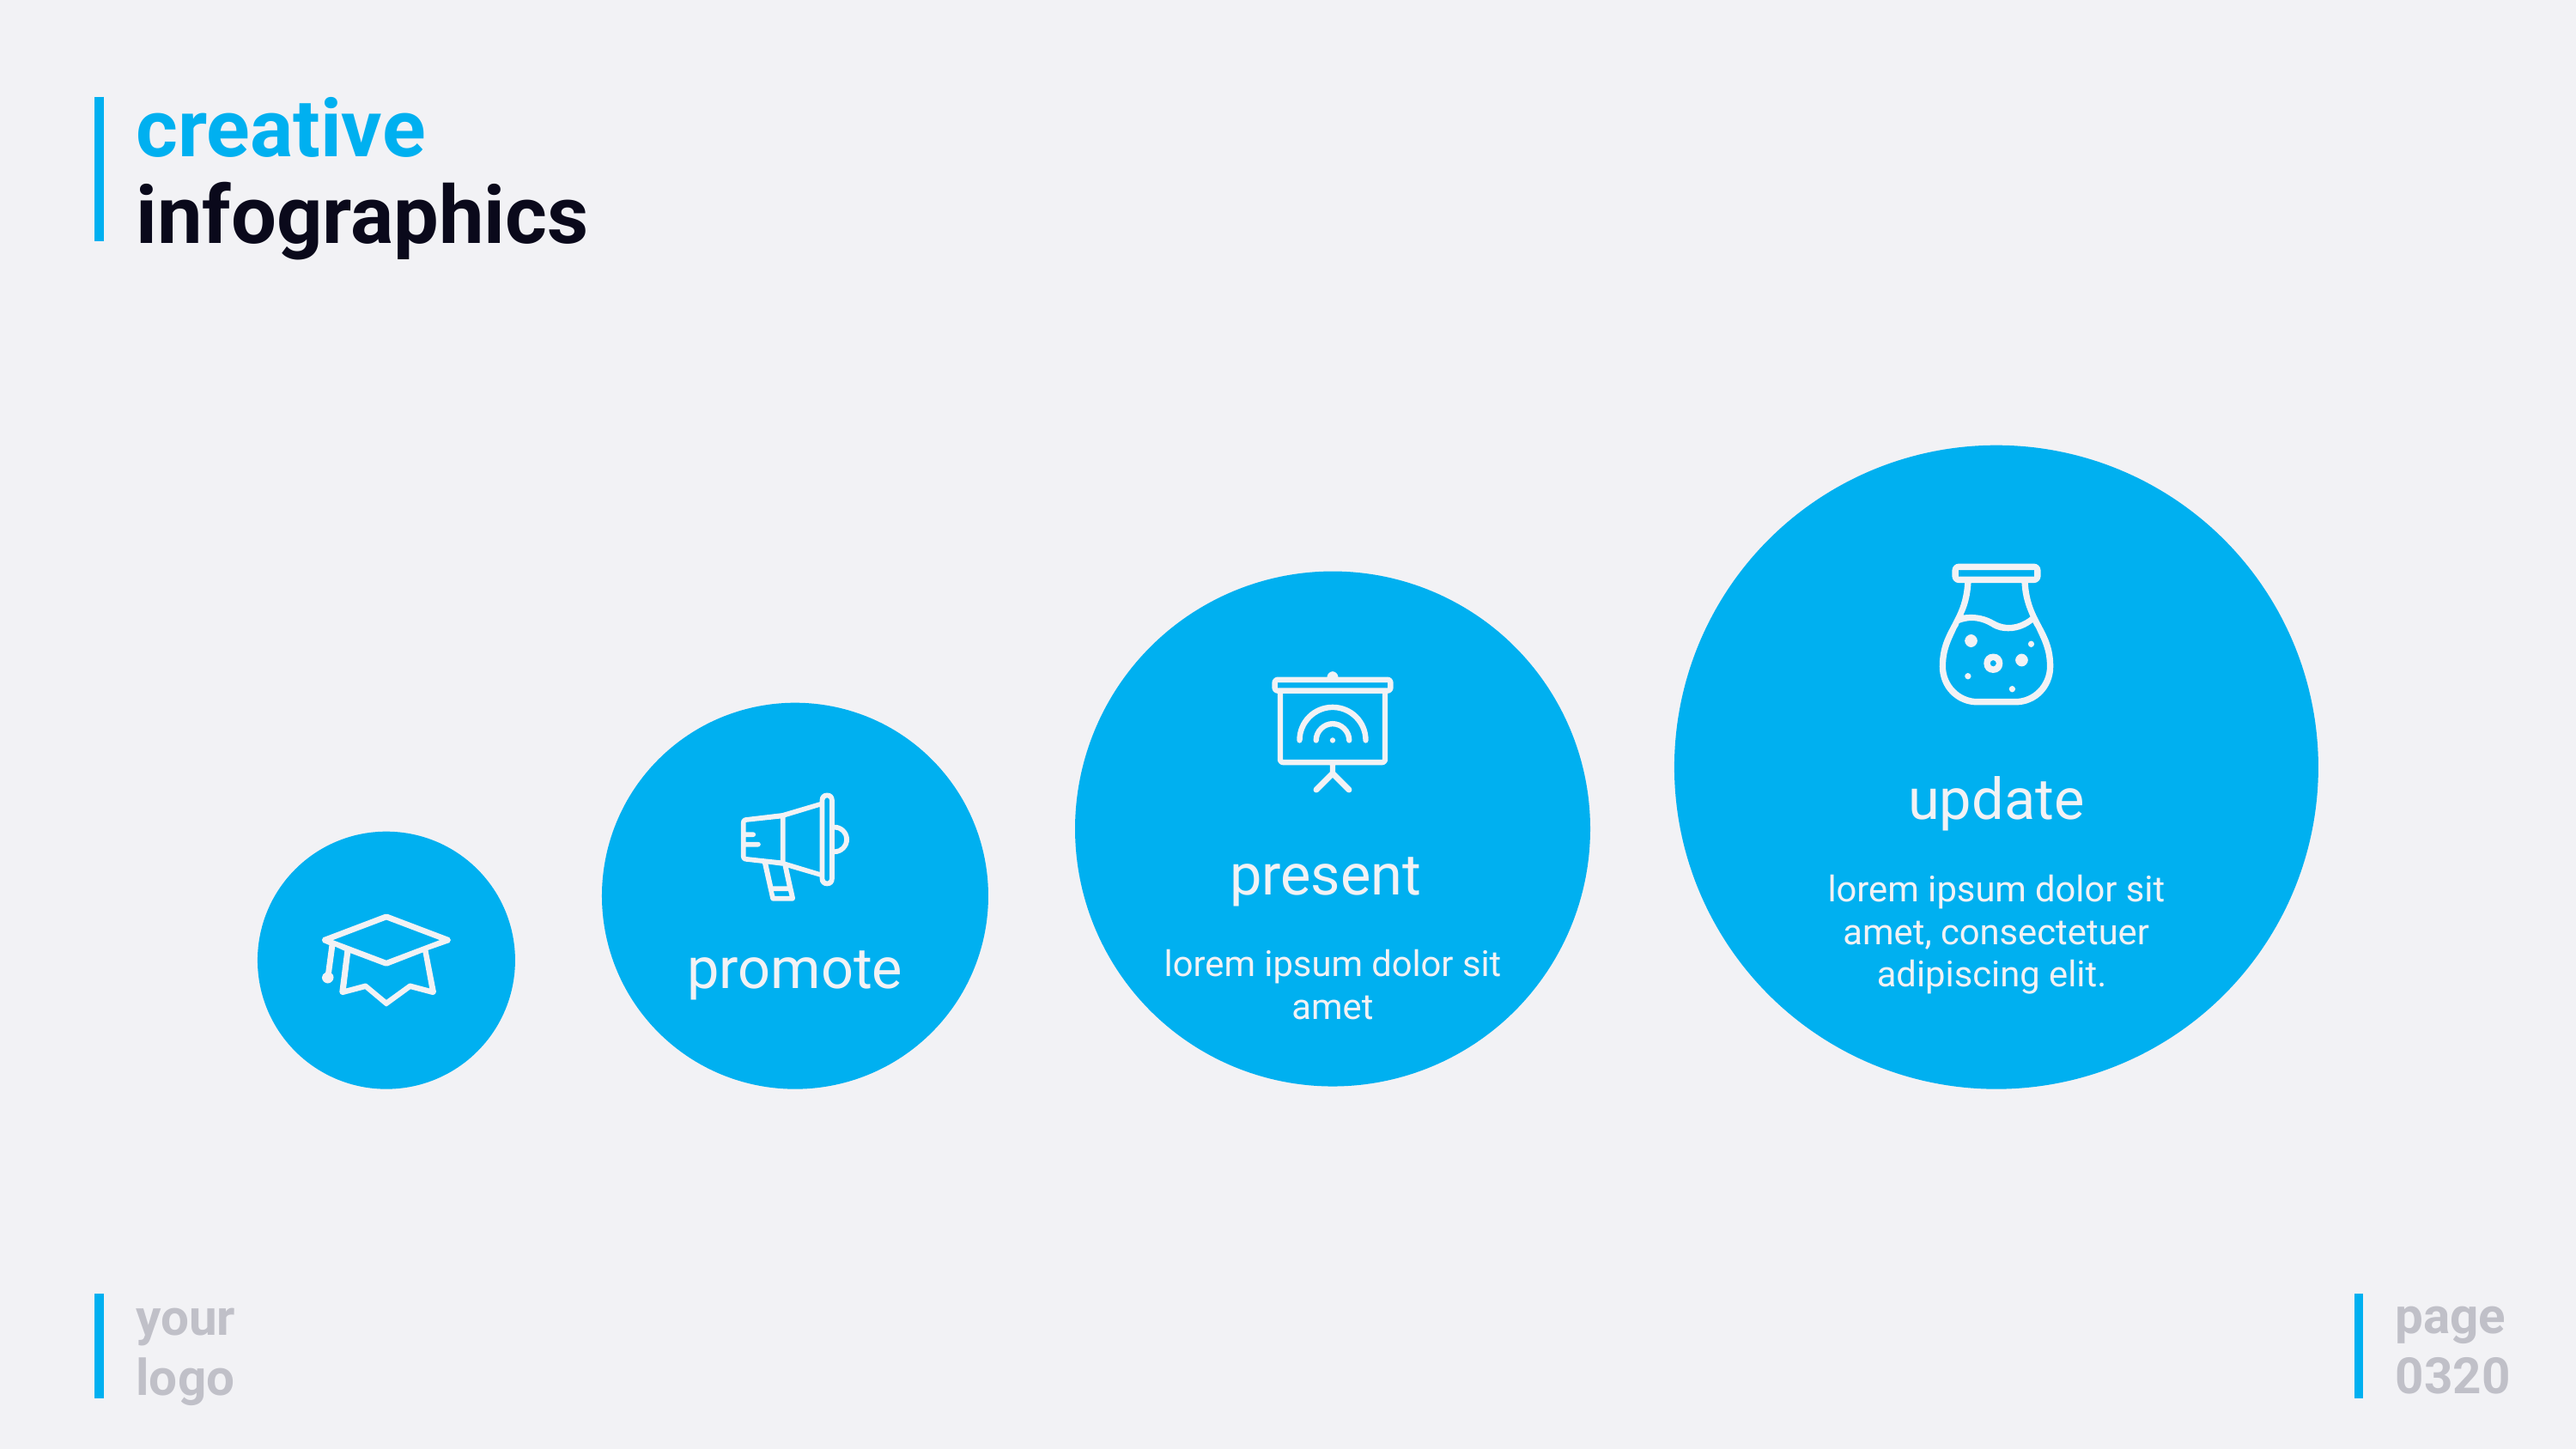

# creative infographics

update
lorem ipsum dolor sit amet, consectetuer adipiscing elit.

present
lorem ipsum dolor sit amet

promote

page
0320